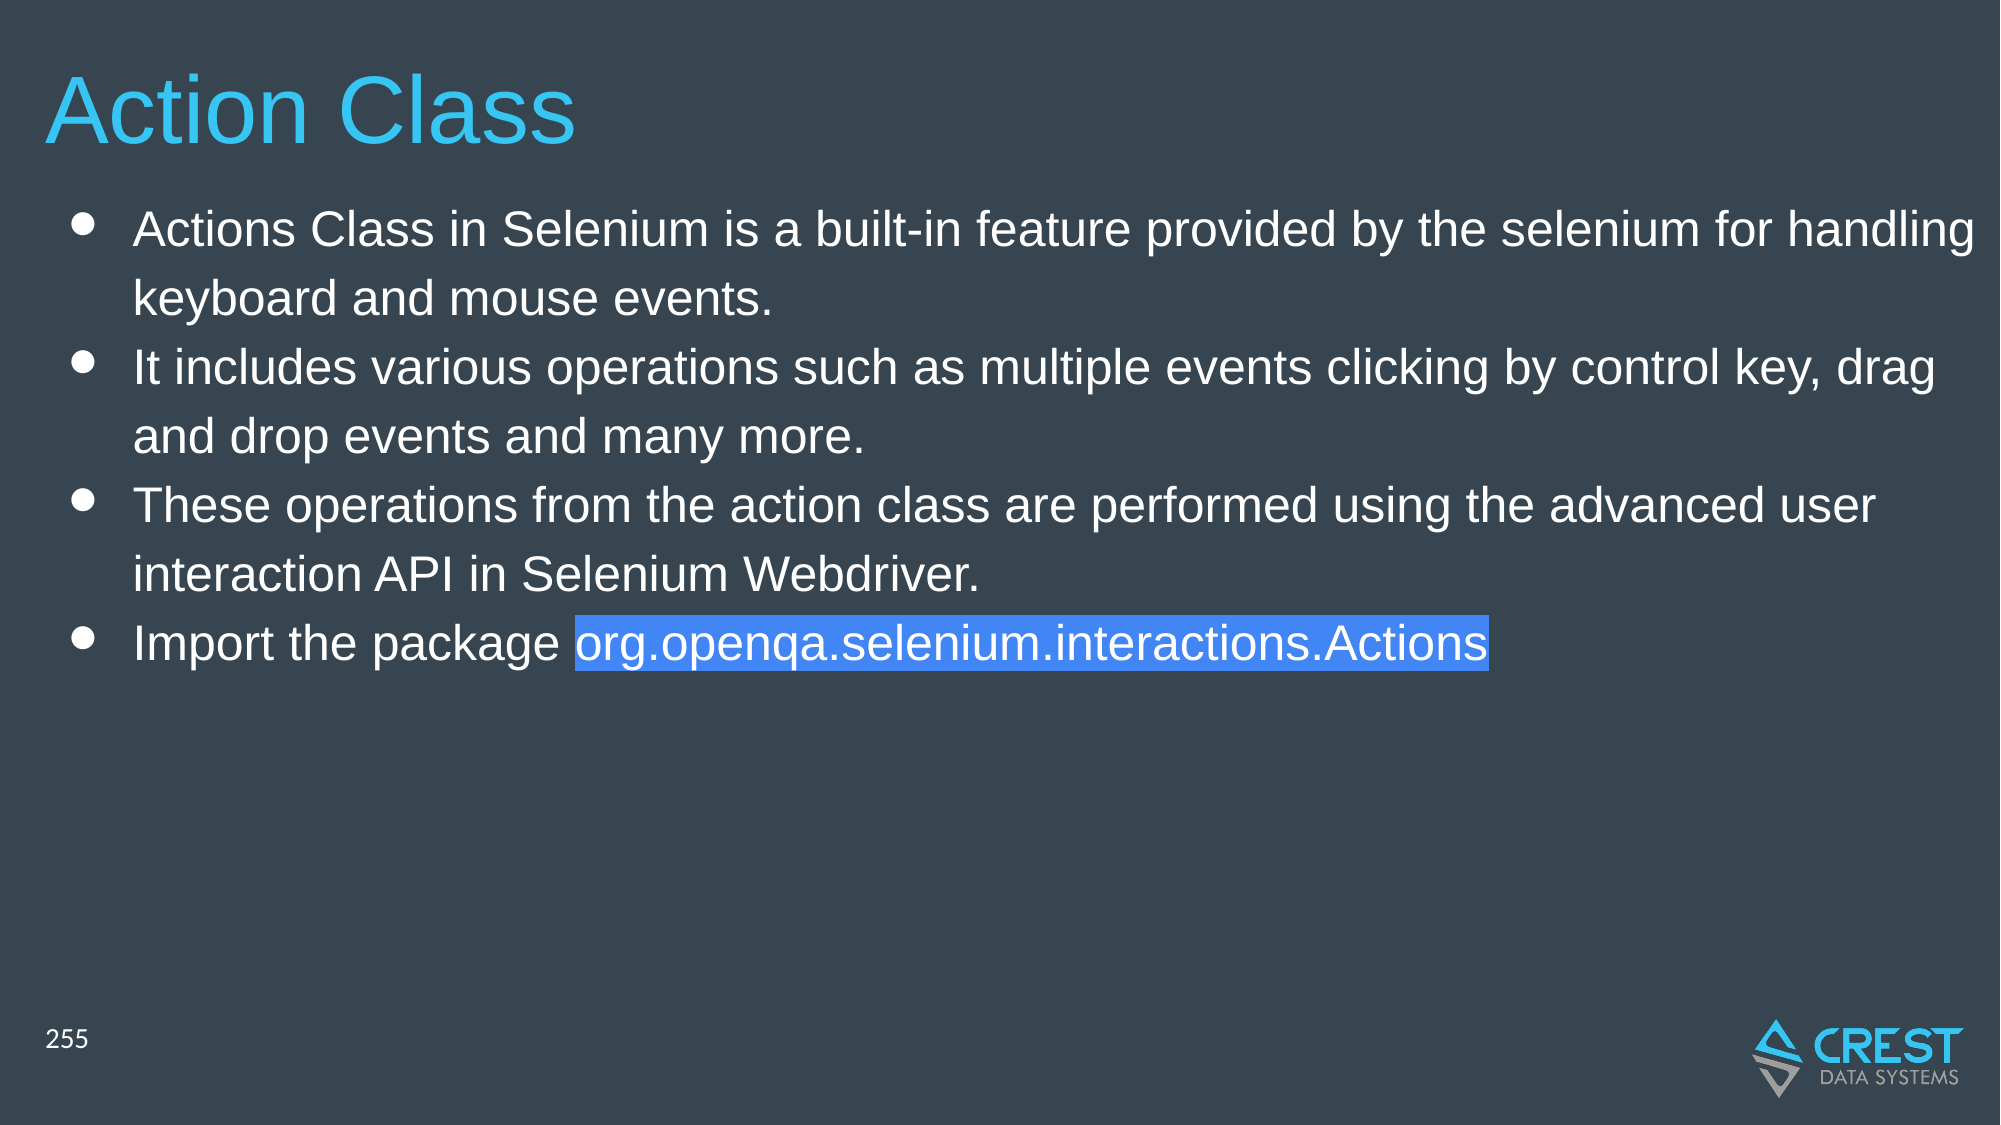

# Action Class
Actions Class in Selenium is a built-in feature provided by the selenium for handling keyboard and mouse events.
It includes various operations such as multiple events clicking by control key, drag and drop events and many more.
These operations from the action class are performed using the advanced user interaction API in Selenium Webdriver.
Import the package org.openqa.selenium.interactions.Actions
255